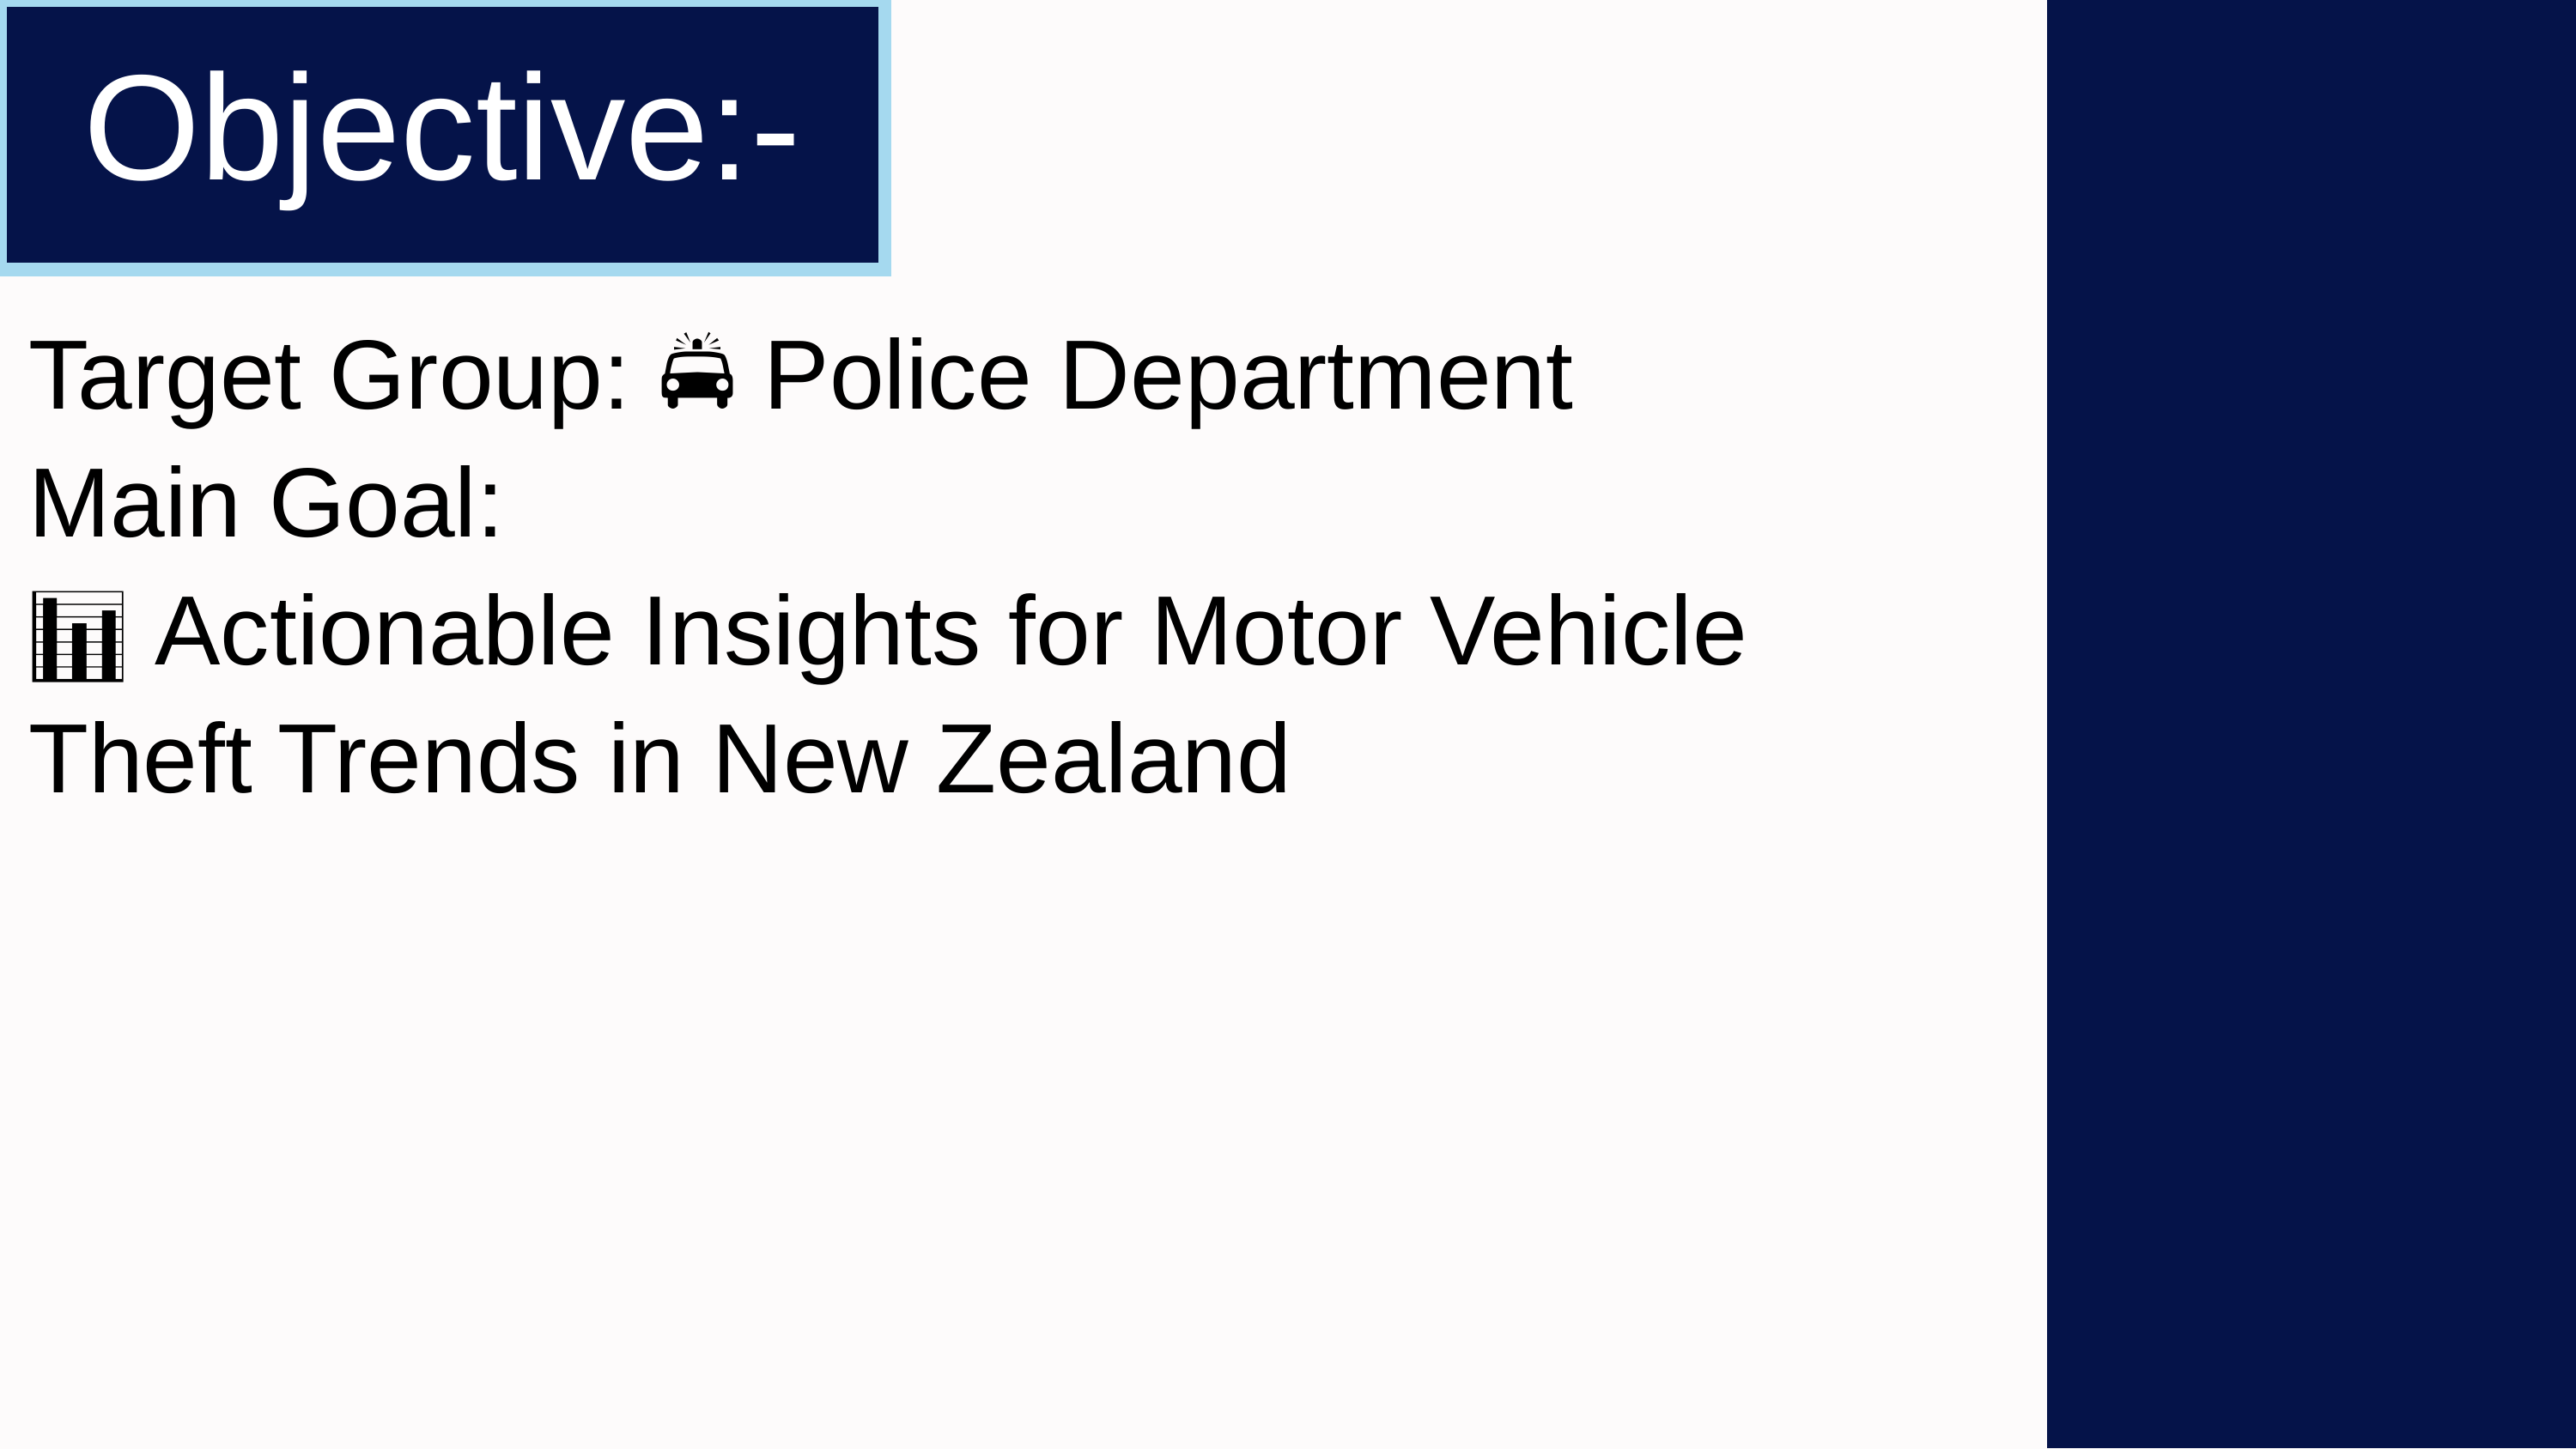

Objective:-

Target Group: 🚔 Police Department
Main Goal:
📊 Actionable Insights for Motor Vehicle Theft Trends in New Zealand